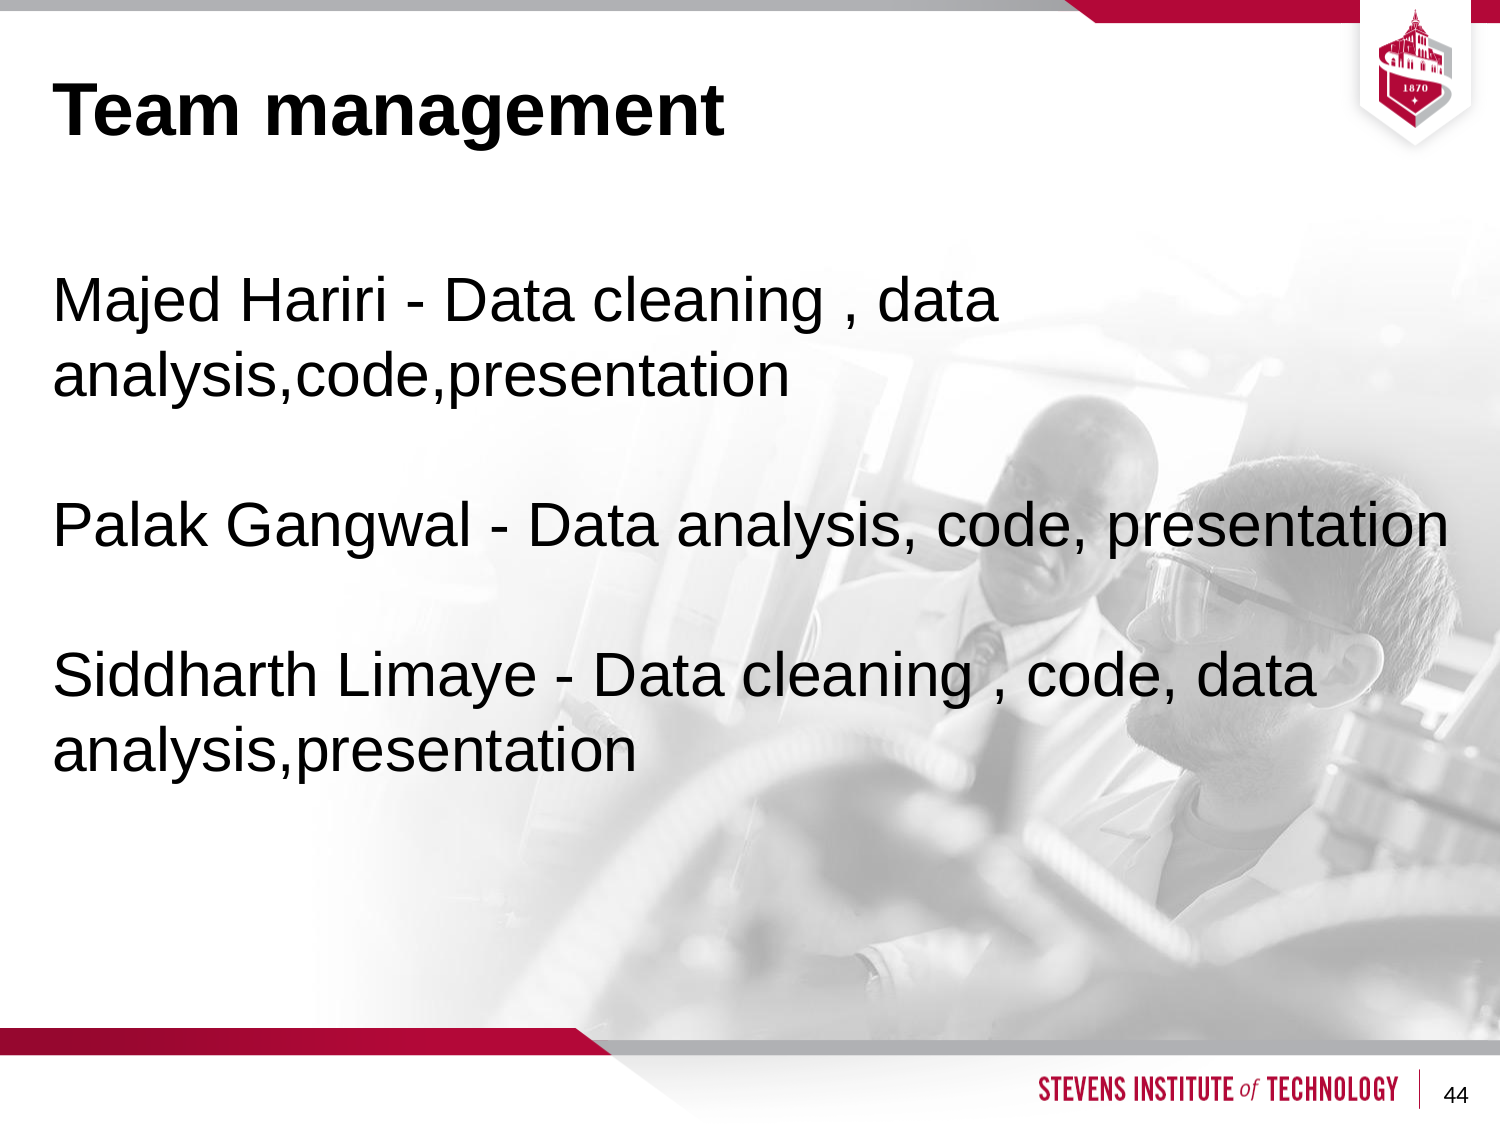

# Team management

Majed Hariri - Data cleaning , data analysis,code,presentation

Palak Gangwal - Data analysis, code, presentation

Siddharth Limaye - Data cleaning , code, data analysis,presentation
44